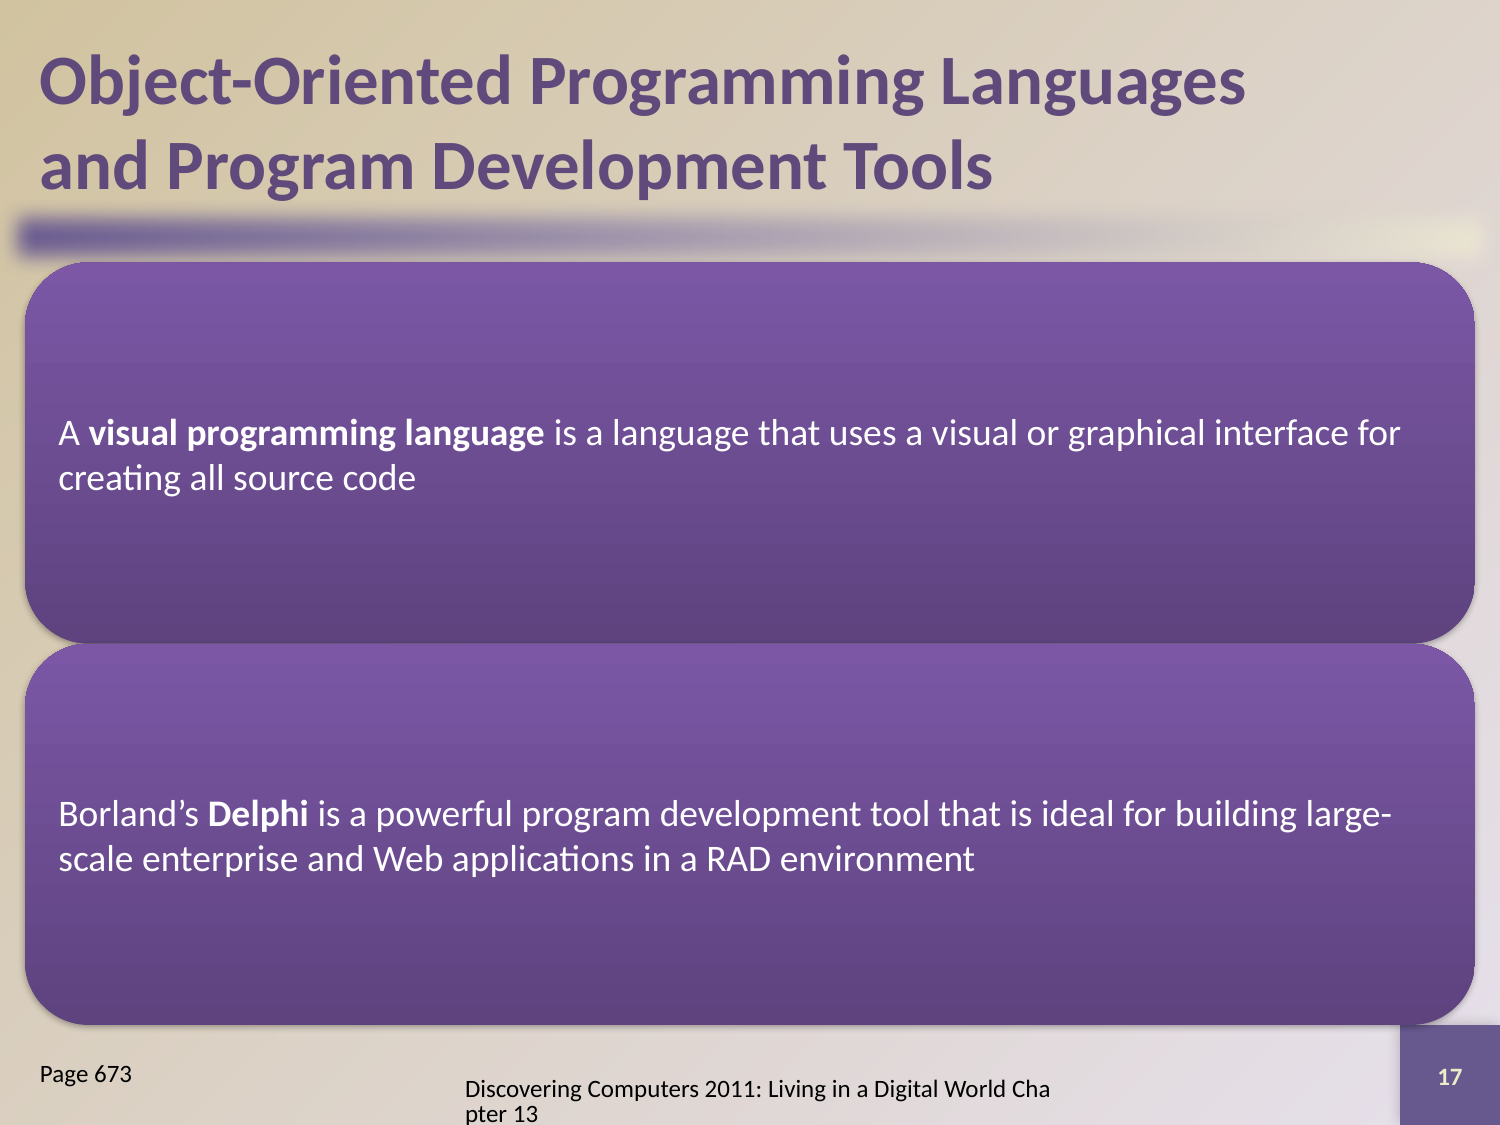

# Object-Oriented Programming Languages and Program Development Tools
A visual programming language is a language that uses a visual or graphical interface for creating all source code
Borland’s Delphi is a powerful program development tool that is ideal for building large-scale enterprise and Web applications in a RAD environment
17
Page 673
Discovering Computers 2011: Living in a Digital World Chapter 13